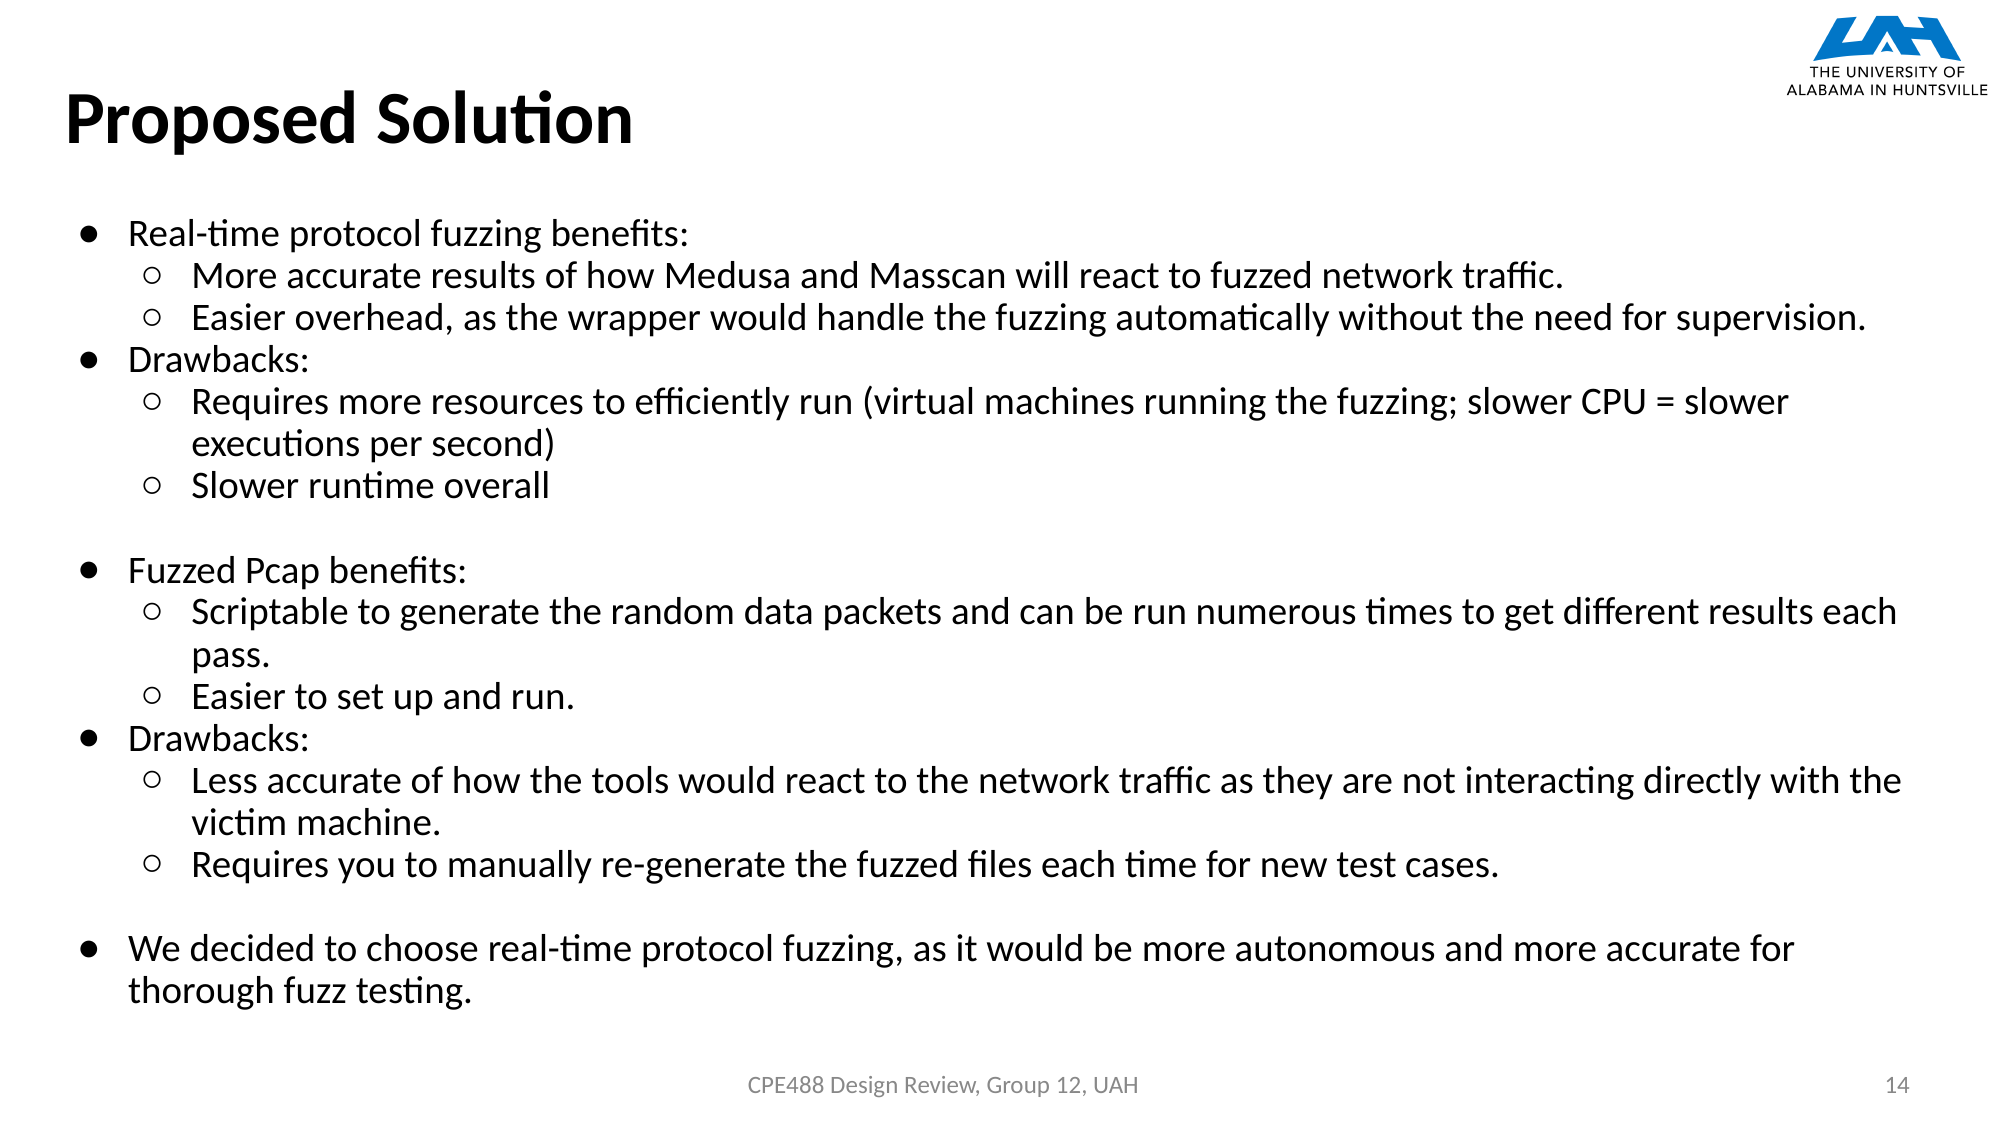

# Proposed Solution
Real-time protocol fuzzing benefits:
More accurate results of how Medusa and Masscan will react to fuzzed network traffic.
Easier overhead, as the wrapper would handle the fuzzing automatically without the need for supervision.
Drawbacks:
Requires more resources to efficiently run (virtual machines running the fuzzing; slower CPU = slower executions per second)
Slower runtime overall

Fuzzed Pcap benefits:
Scriptable to generate the random data packets and can be run numerous times to get different results each pass.
Easier to set up and run.
Drawbacks:
Less accurate of how the tools would react to the network traffic as they are not interacting directly with the victim machine.
Requires you to manually re-generate the fuzzed files each time for new test cases.

We decided to choose real-time protocol fuzzing, as it would be more autonomous and more accurate for thorough fuzz testing.
CPE488 Design Review, Group 12, UAH
14